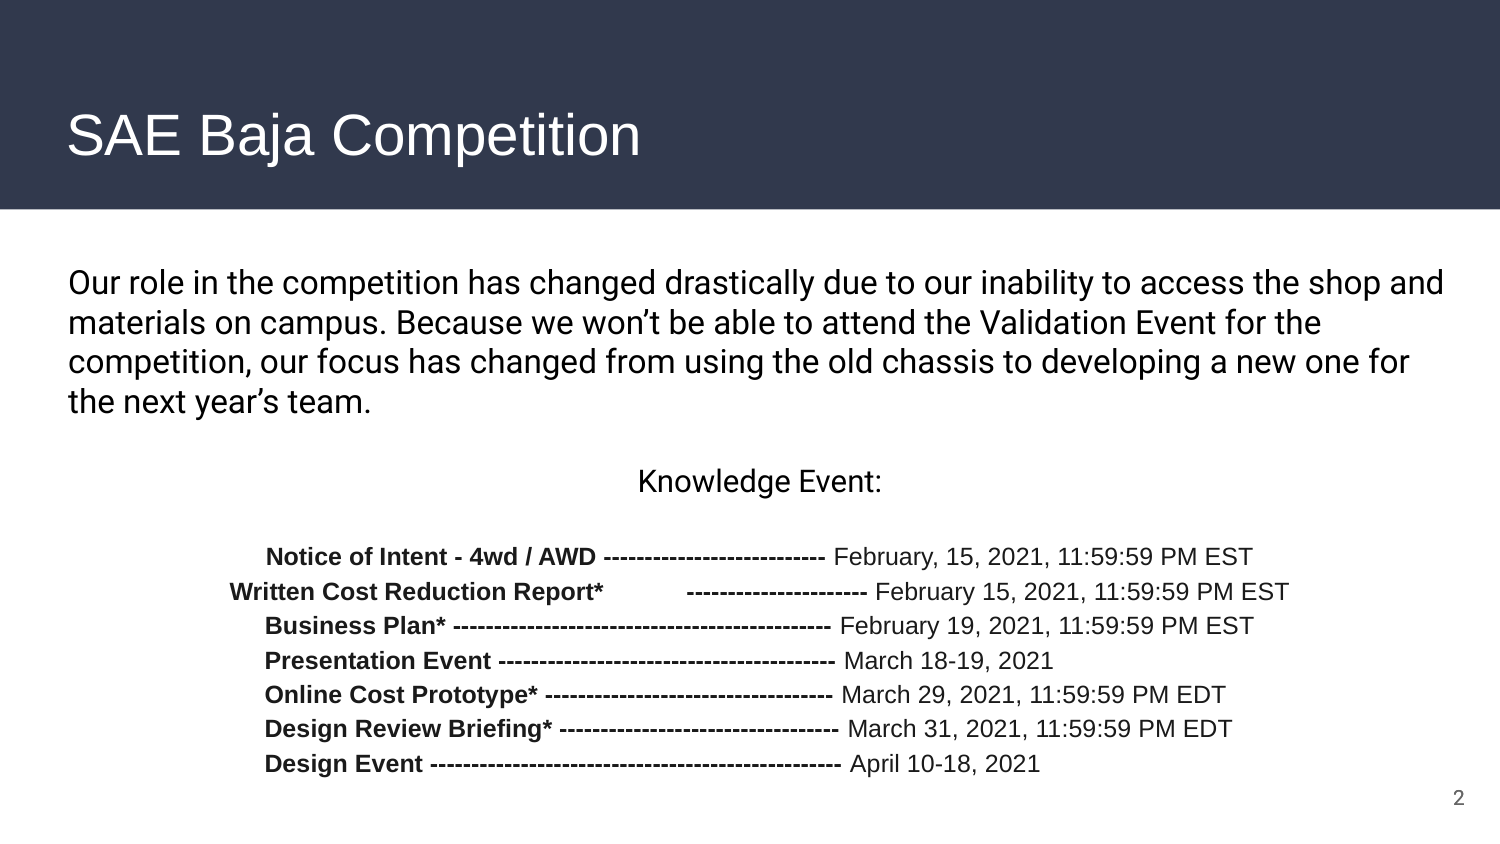

# SAE Baja Competition
Our role in the competition has changed drastically due to our inability to access the shop and materials on campus. Because we won’t be able to attend the Validation Event for the competition, our focus has changed from using the old chassis to developing a new one for the next year’s team.

Knowledge Event:

Notice of Intent - 4wd / AWD --------------------------- February, 15, 2021, 11:59:59 PM EST
Written Cost Reduction Report*	 ---------------------- February 15, 2021, 11:59:59 PM EST
Business Plan* ---------------------------------------------- February 19, 2021, 11:59:59 PM EST
        Presentation Event ----------------------------------------- March 18-19, 2021
        Online Cost Prototype* ----------------------------------- March 29, 2021, 11:59:59 PM EDT
        Design Review Briefing* ---------------------------------- March 31, 2021, 11:59:59 PM EDT
        Design Event -------------------------------------------------- April 10-18, 2021

2
2